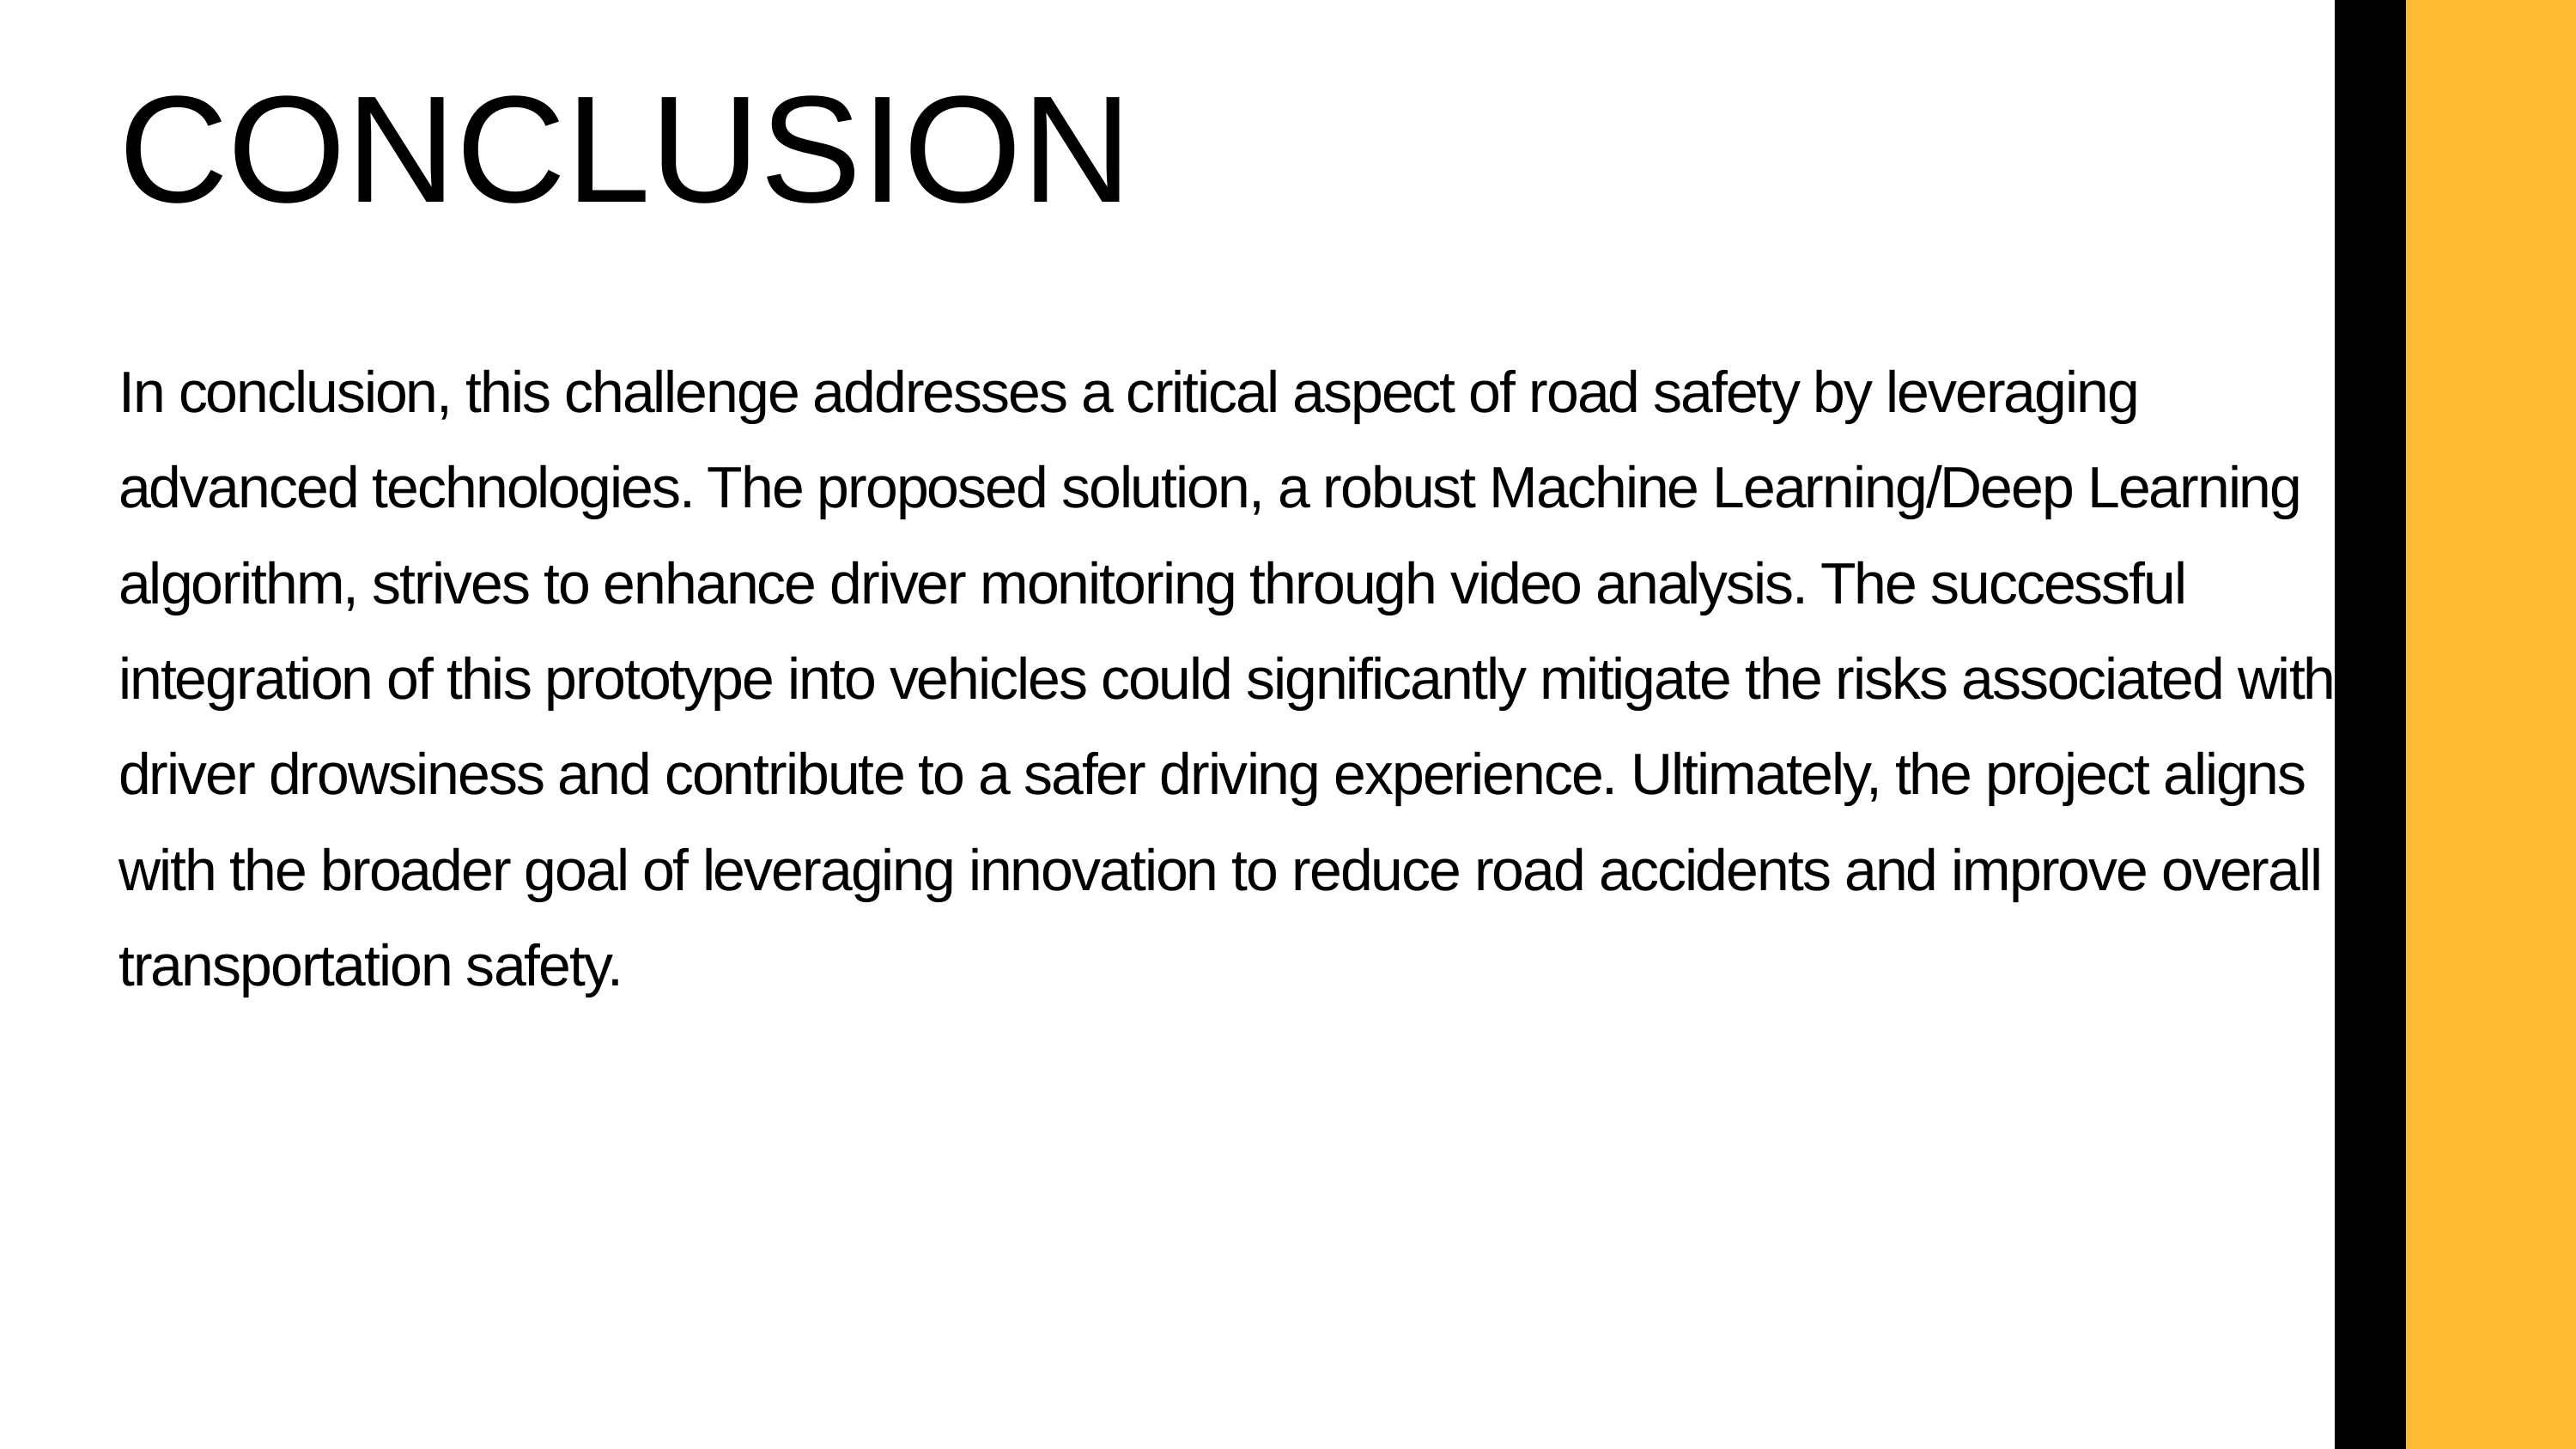

CONCLUSION
In conclusion, this challenge addresses a critical aspect of road safety by leveraging advanced technologies. The proposed solution, a robust Machine Learning/Deep Learning algorithm, strives to enhance driver monitoring through video analysis. The successful integration of this prototype into vehicles could significantly mitigate the risks associated with driver drowsiness and contribute to a safer driving experience. Ultimately, the project aligns with the broader goal of leveraging innovation to reduce road accidents and improve overall transportation safety.